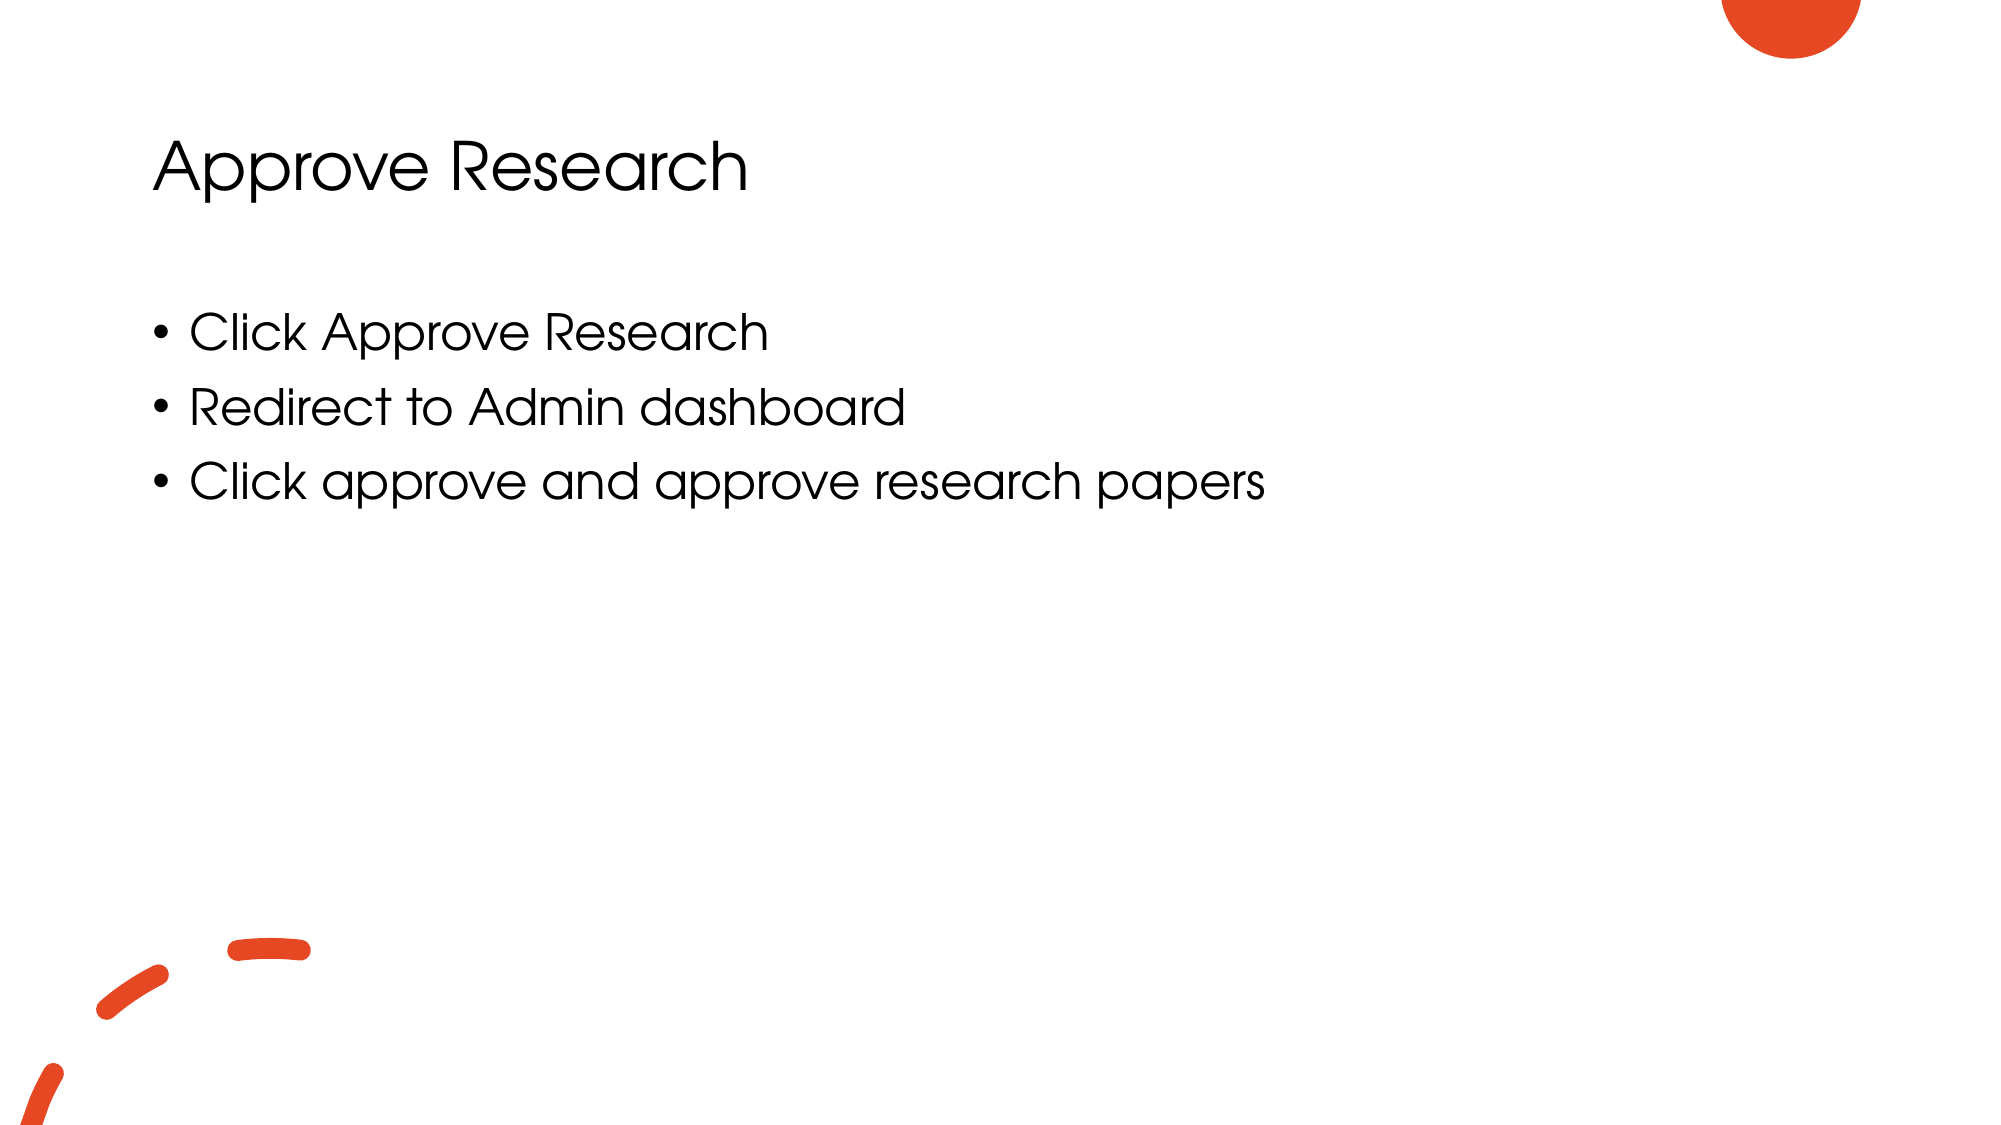

# Approve Research
Click Approve Research
Redirect to Admin dashboard
Click approve and approve research papers